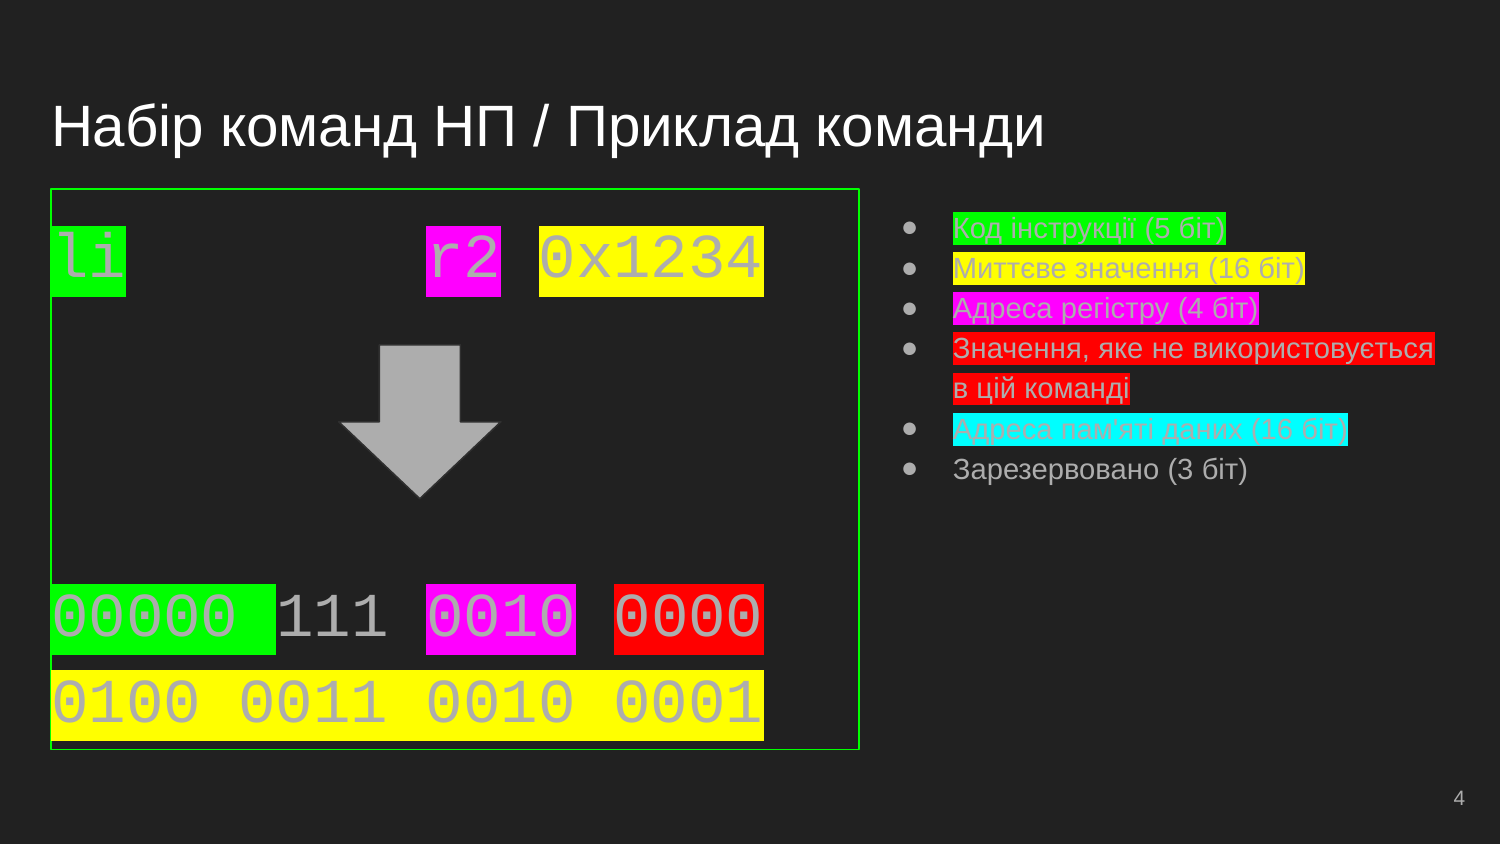

# Набір команд НП / Приклад команди

li        r2 0x1234

00000 111 0010 0000
0100 0011 0010 0001
Код інструкції (5 біт)
Миттєве значення (16 біт)
Адреса регістру (4 біт)
Значення, яке не використовується в цій команді
Адреса пам'яті даних (16 біт)
Зарезервовано (3 біт)

4